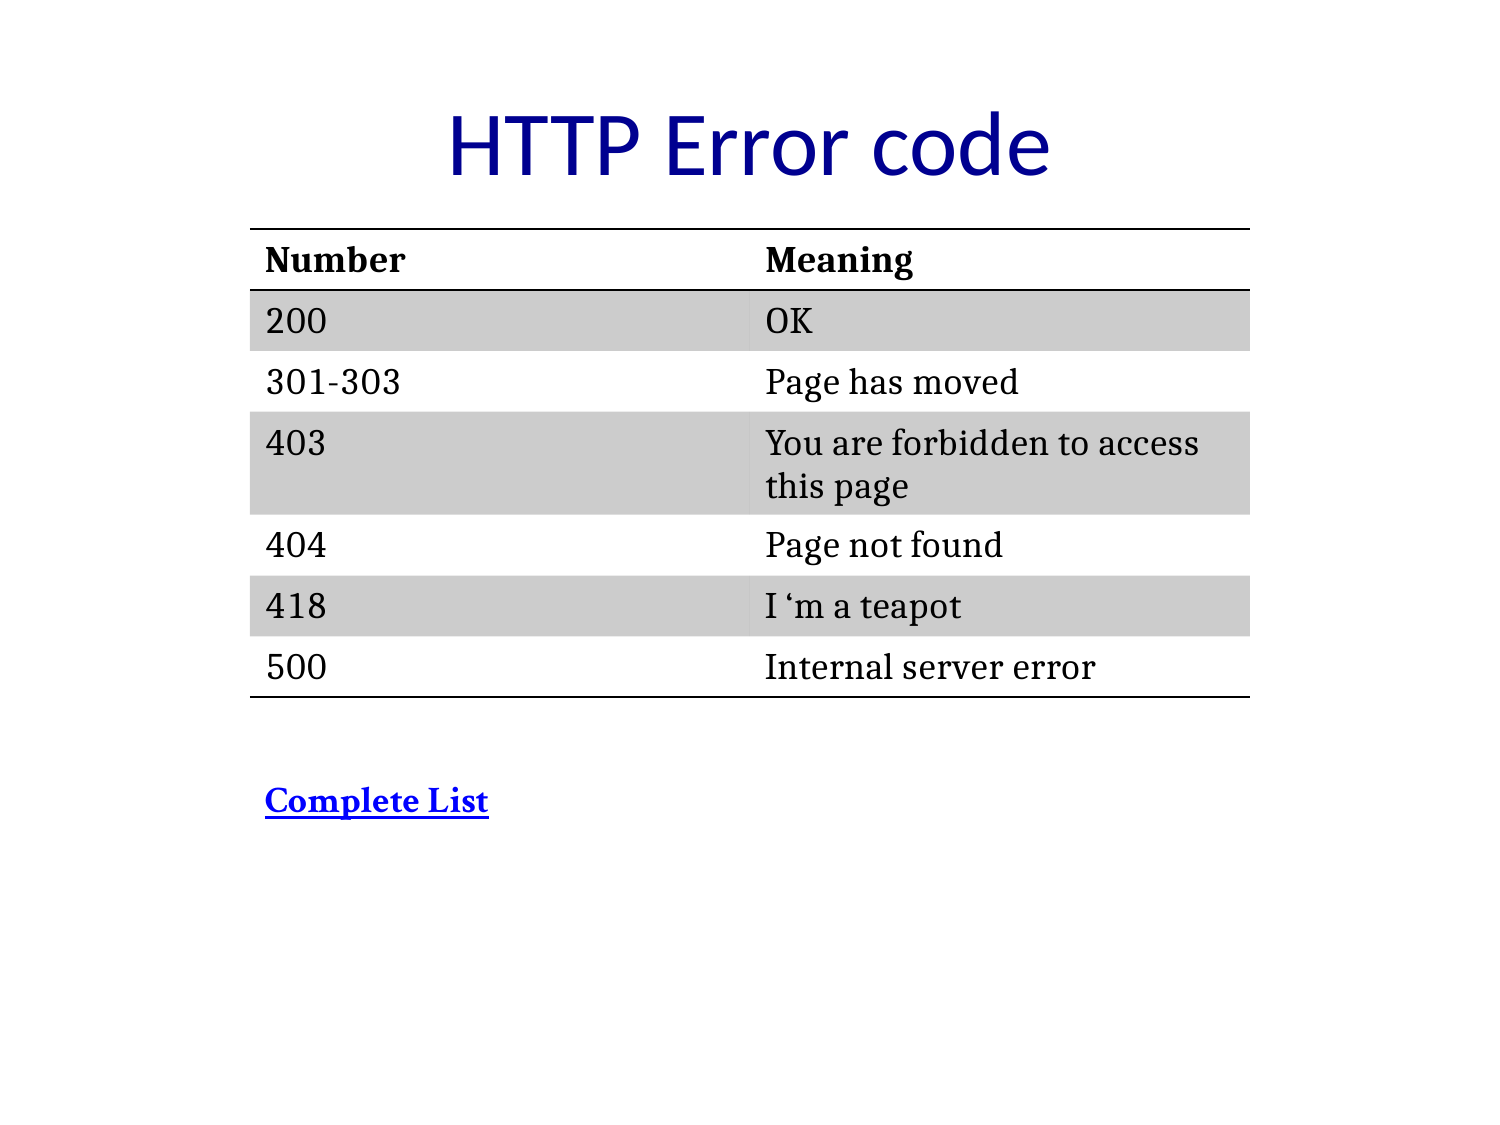

# HTTP Error code
| Number | Meaning |
| --- | --- |
| 200 | OK |
| 301-303 | Page has moved |
| 403 | You are forbidden to access this page |
| 404 | Page not found |
| 418 | I ‘m a teapot |
| 500 | Internal server error |
Complete List